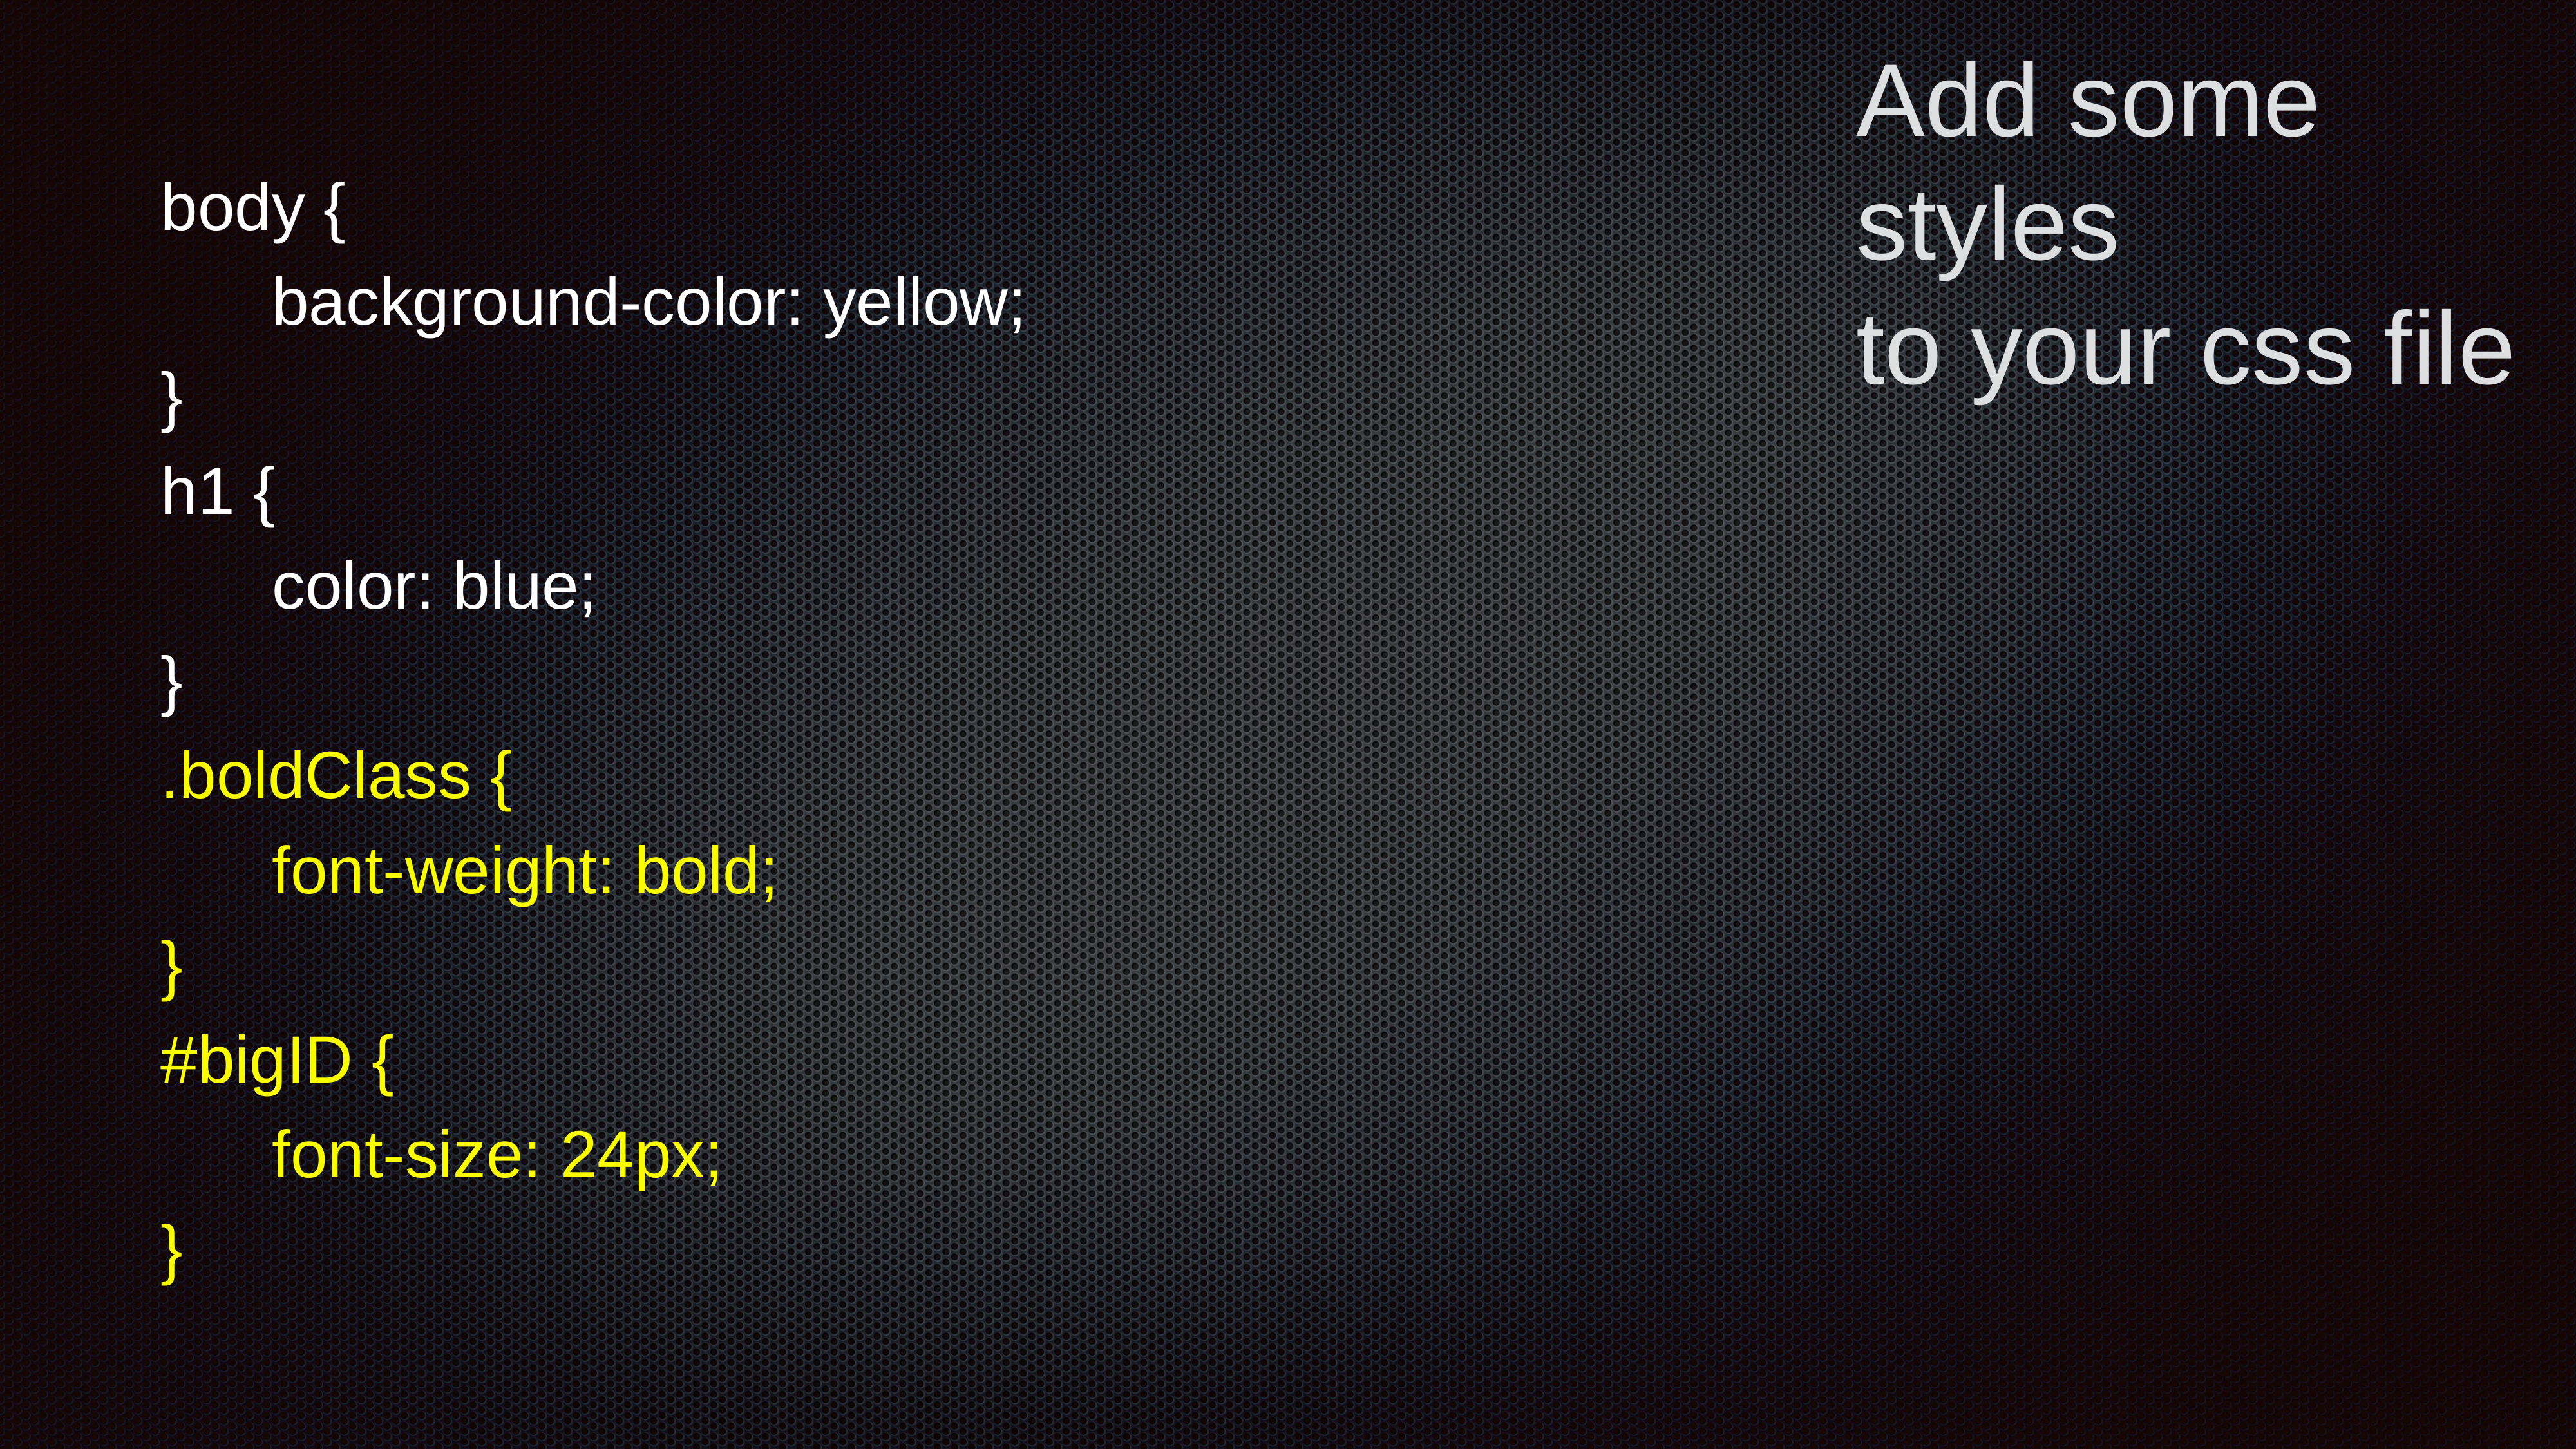

# Add some styles
to your css file
body {
      background-color: yellow;
}
h1 {
      color: blue;
}
.boldClass {
      font-weight: bold;
}
#bigID {
      font-size: 24px;
}